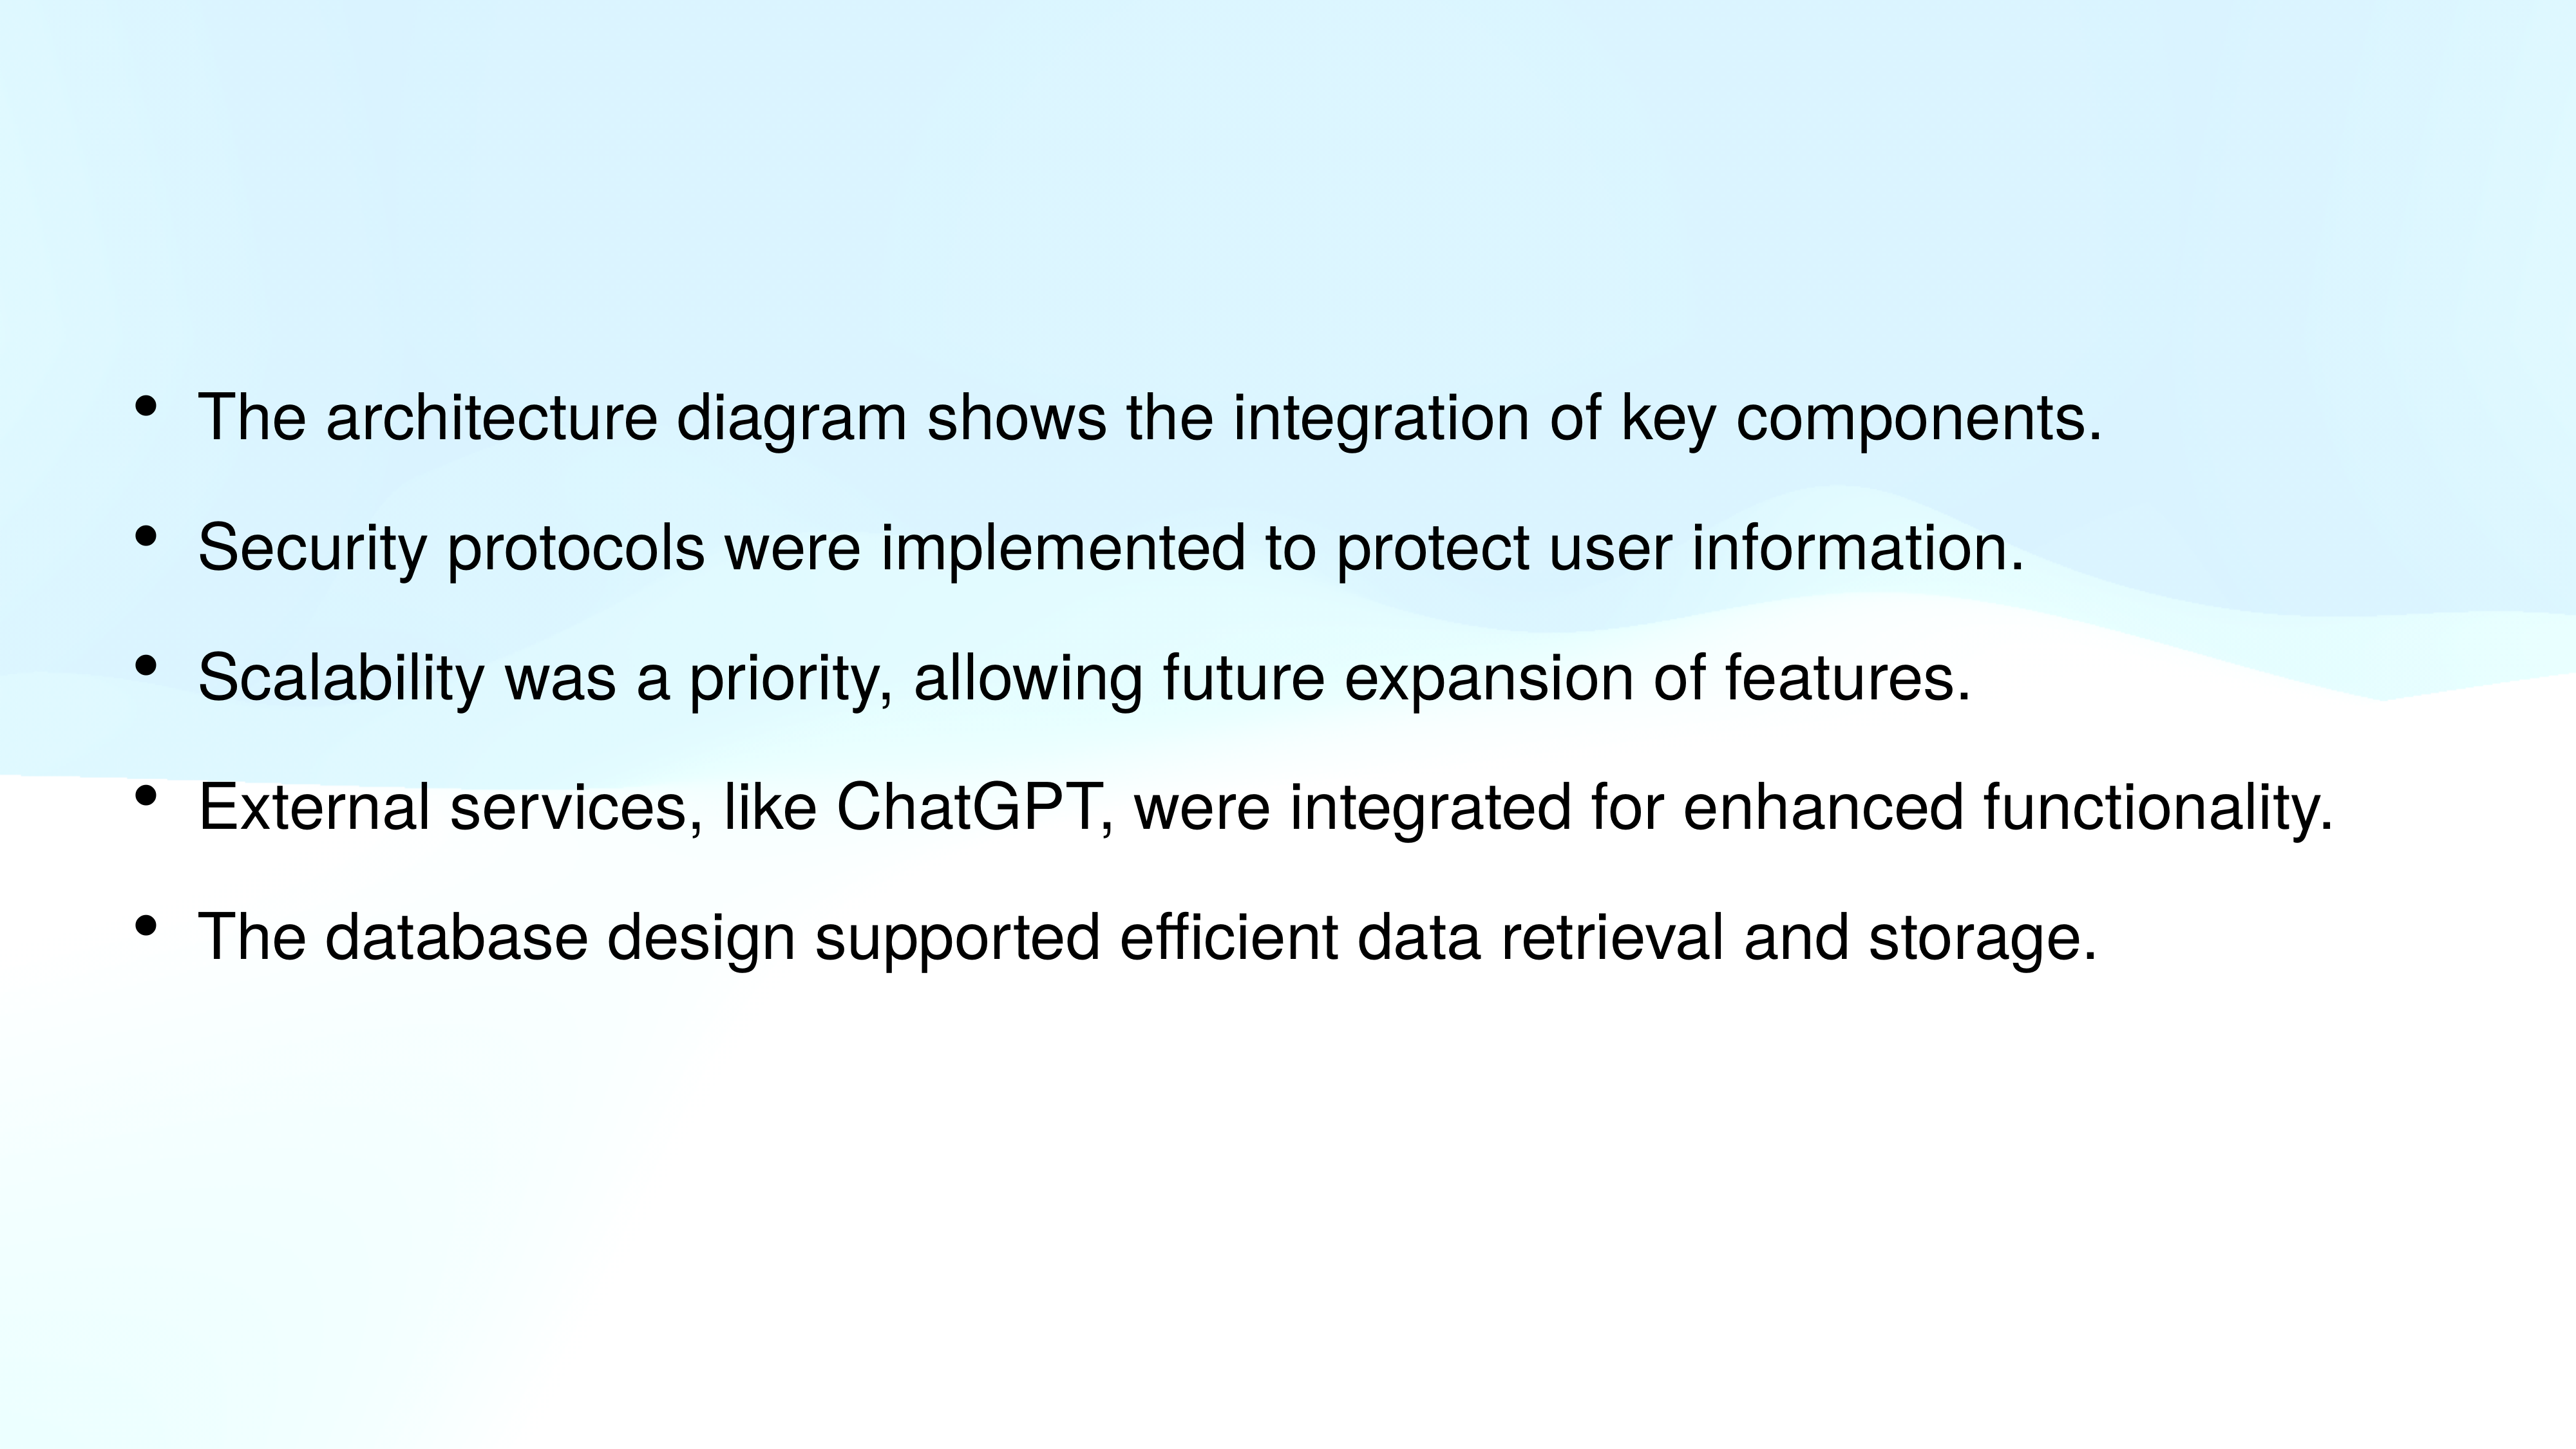

The architecture diagram shows the integration of key components.
Security protocols were implemented to protect user information.
Scalability was a priority, allowing future expansion of features.
External services, like ChatGPT, were integrated for enhanced functionality.
The database design supported efficient data retrieval and storage.